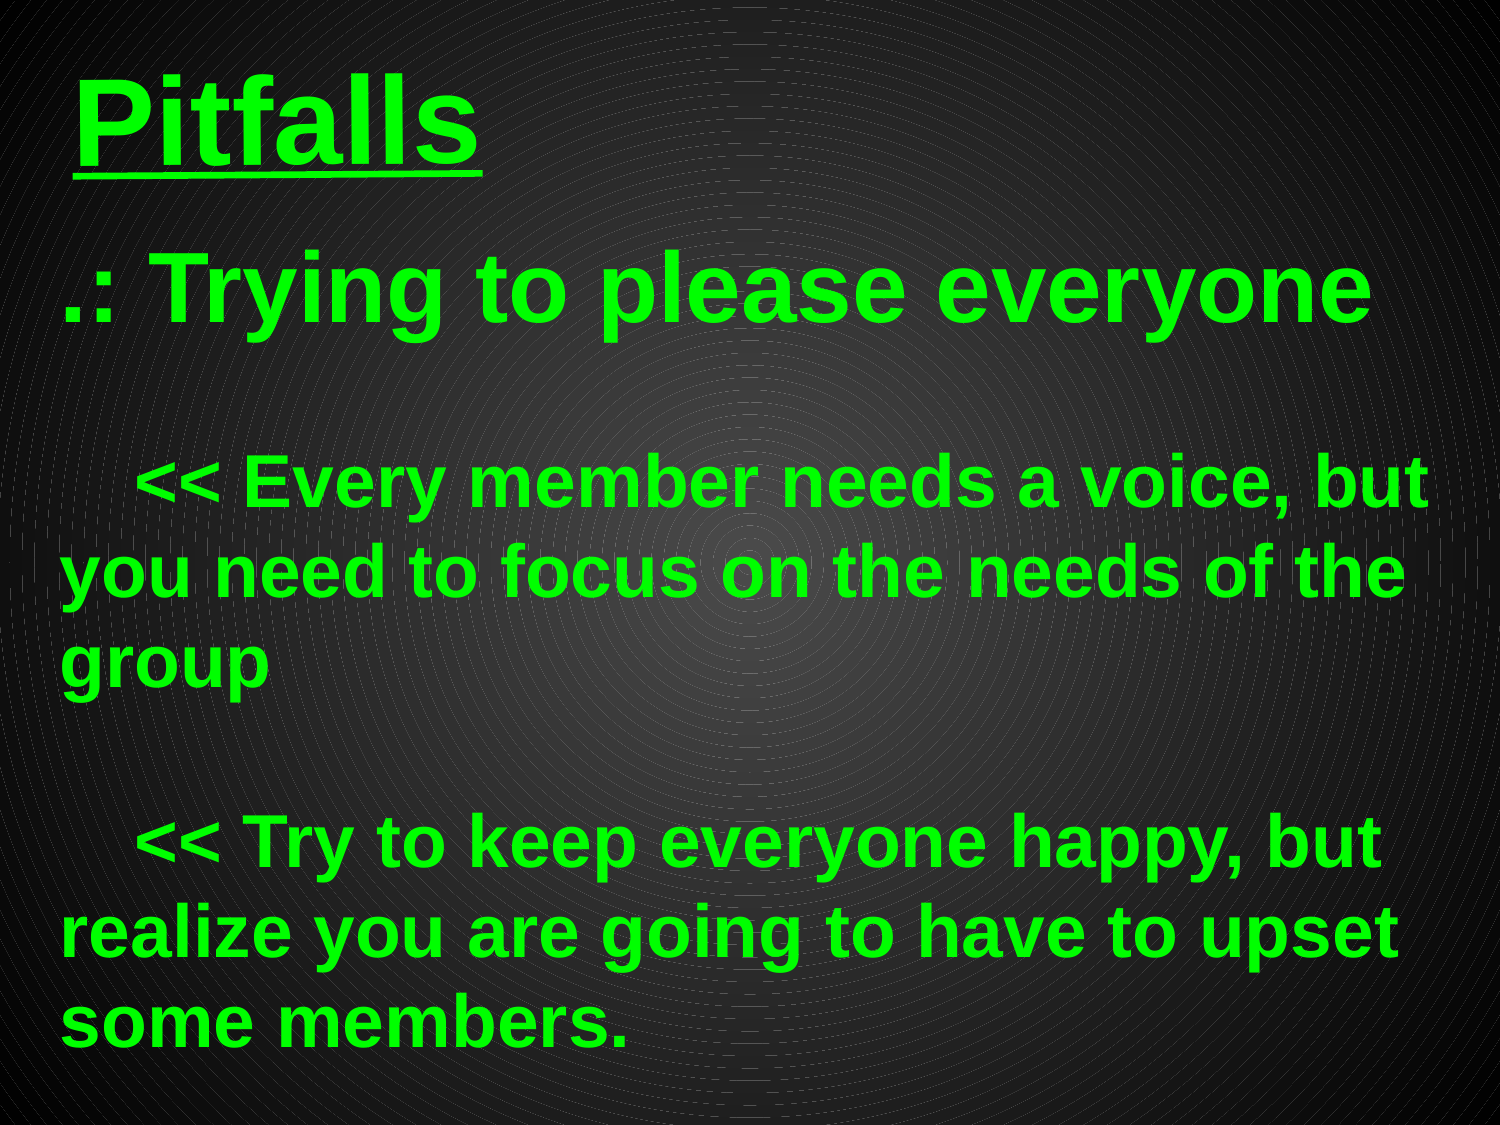

# Pitfalls
.: Trying to please everyone

<< Every member needs a voice, but you need to focus on the needs of the group

<< Try to keep everyone happy, but realize you are going to have to upset some members.